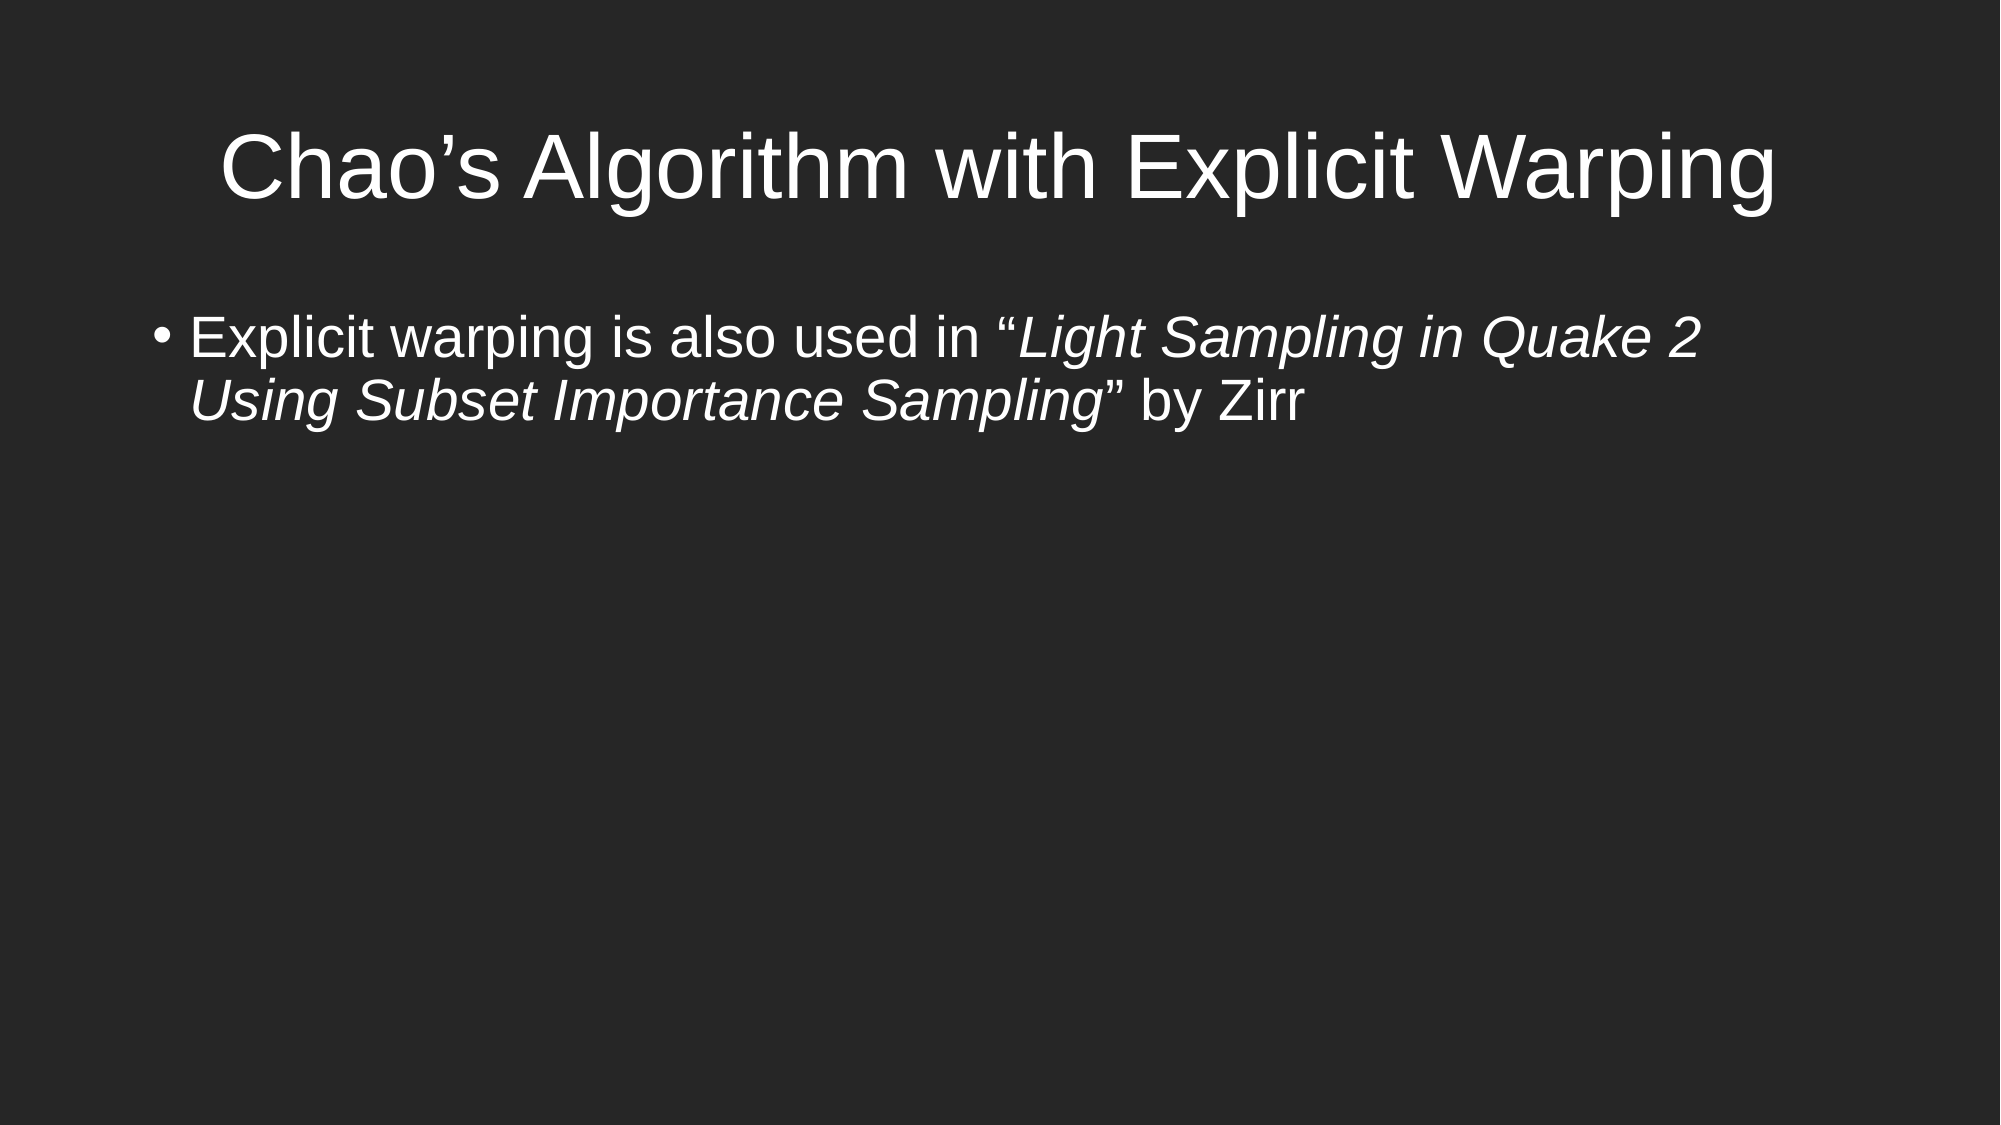

# Chao’s Algorithm with Explicit Warping
Explicit warping is also used in “Light Sampling in Quake 2 Using Subset Importance Sampling” by Zirr